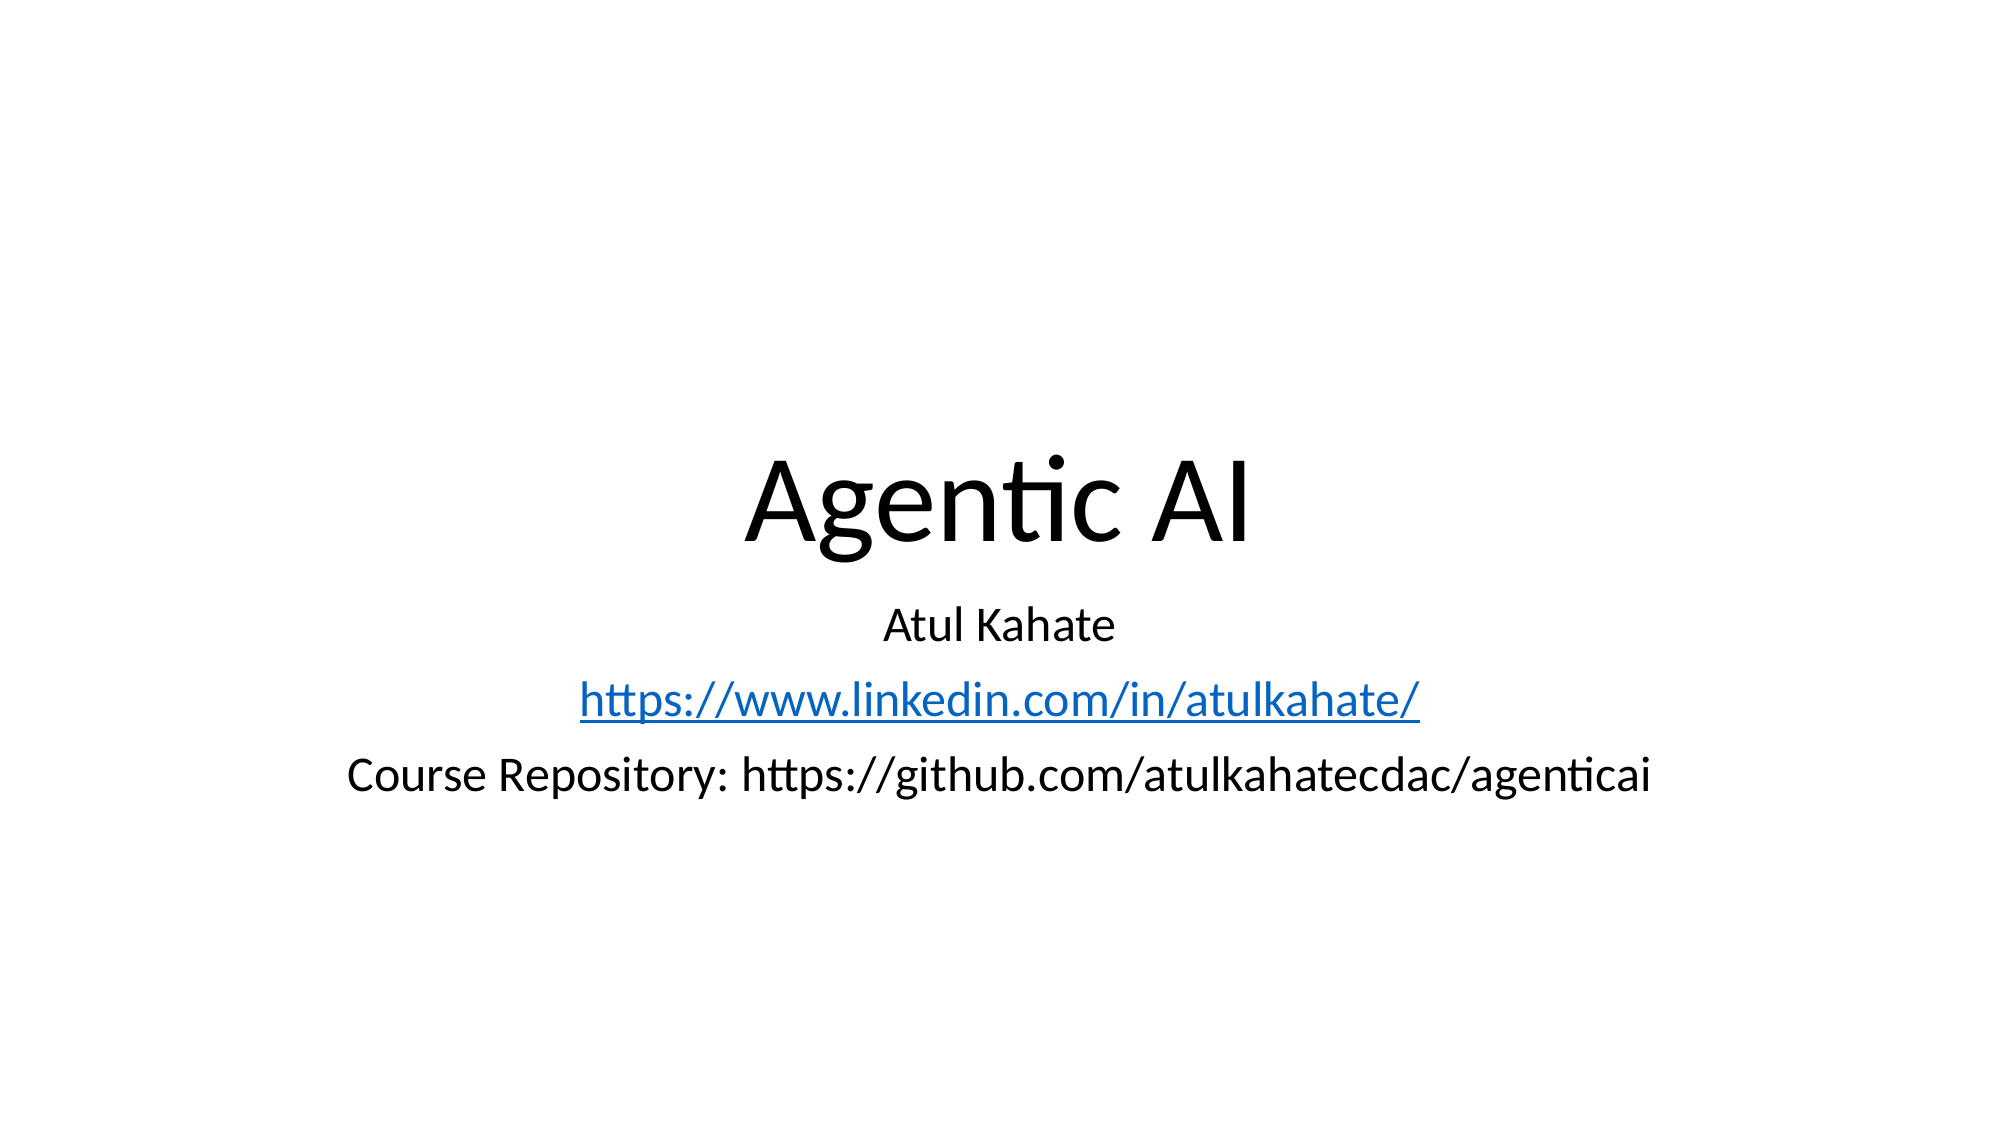

# Agentic AI
Atul Kahate
https://www.linkedin.com/in/atulkahate/
Course Repository: https://github.com/atulkahatecdac/agenticai